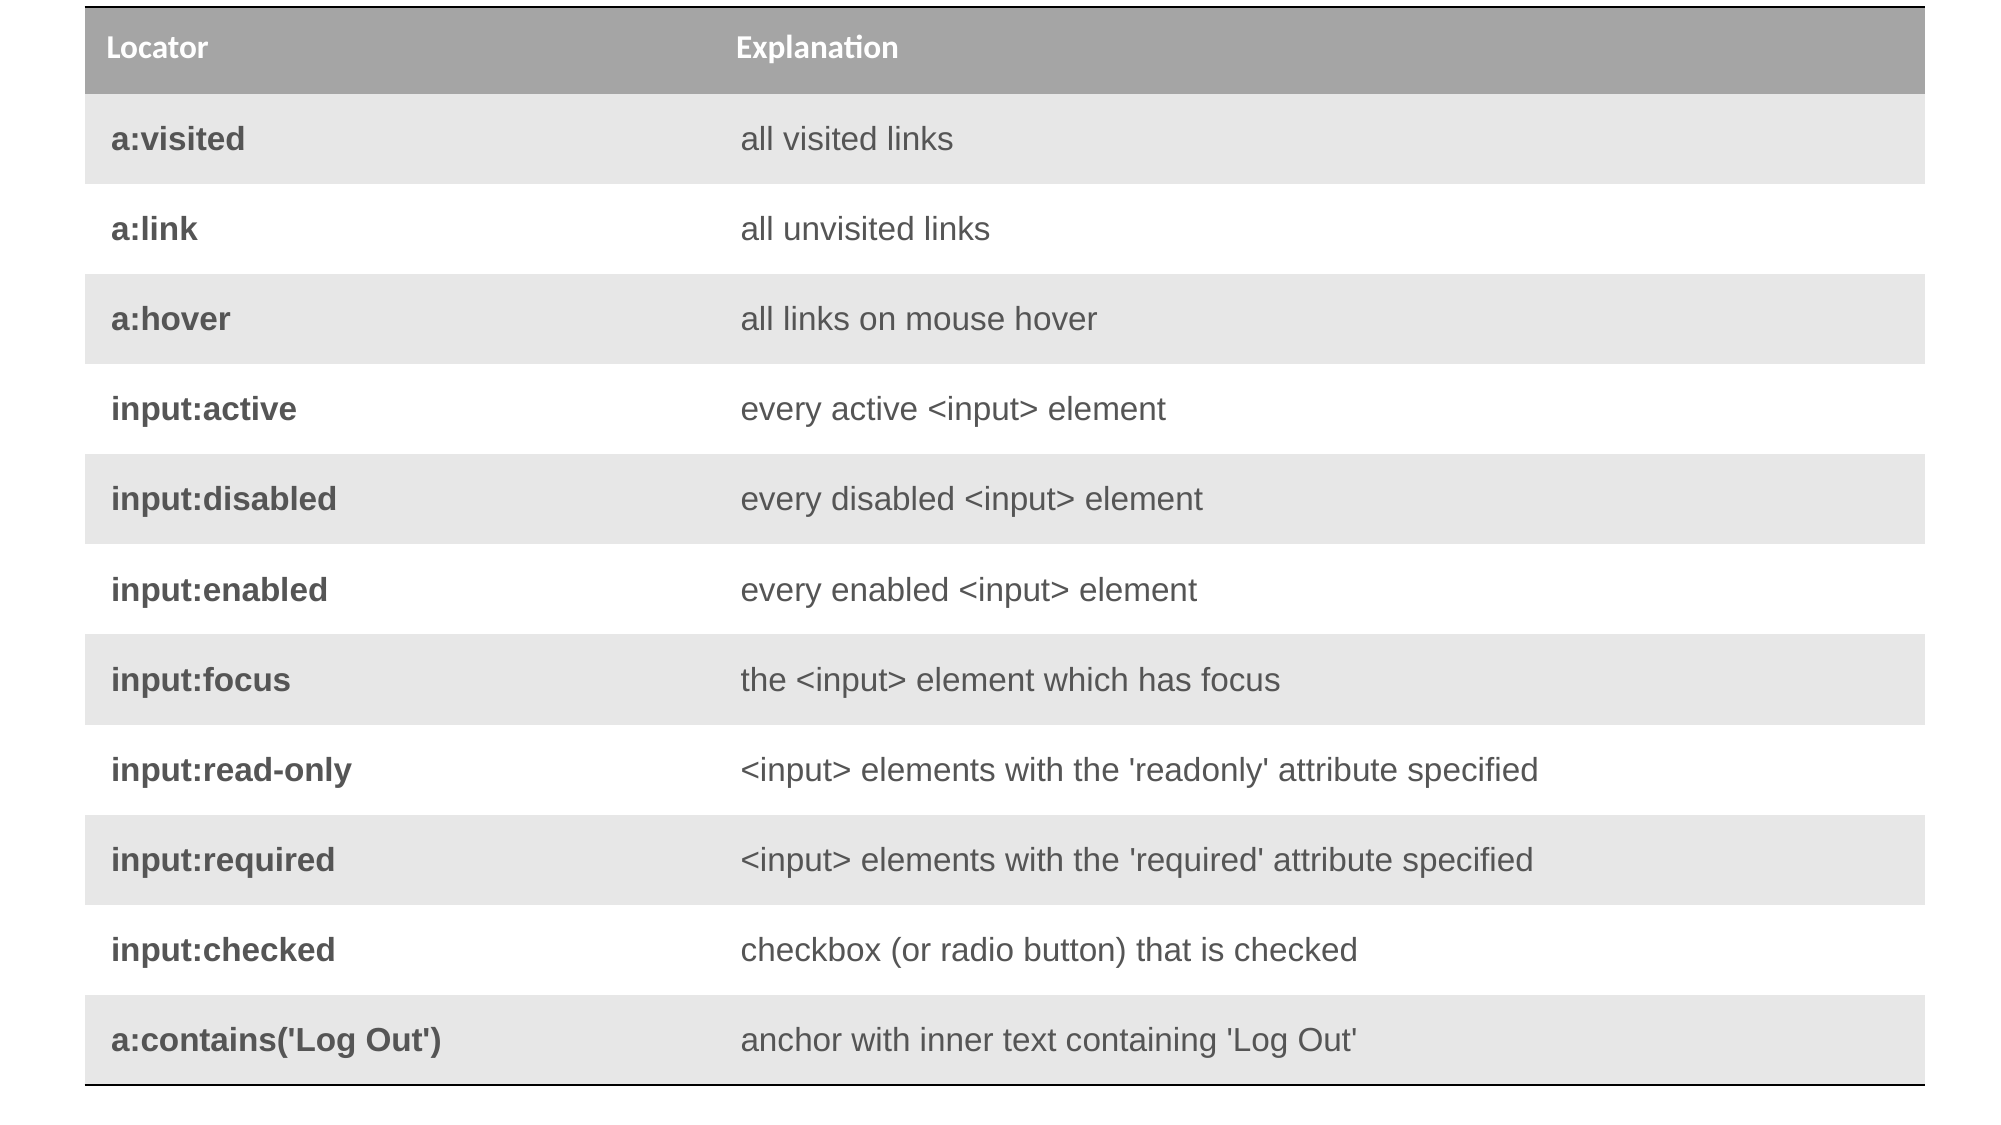

| Locator | Explanation |
| --- | --- |
| a:visited | ​all visited links |
| ​a:link | ​all unvisited links |
| ​a:hover | ​all links on mouse hover |
| ​input:active | ​every active <input> element |
| ​input:disabled | ​every disabled <input> element |
| ​input:enabled | ​every enabled <input> element |
| ​input:focus | ​the <input> element which has focus |
| ​input:read-only | ​<input> elements with the 'readonly' attribute specified |
| ​input:required | ​<input> elements with the ​'required' attribute specified |
| ​input:checked | ​checkbox (or radio button) that is checked |
| ​a:contains('Log Out') | ​anchor with inner text containing 'Log Out' |
#

Pseudo-class Selectors for Link & User State